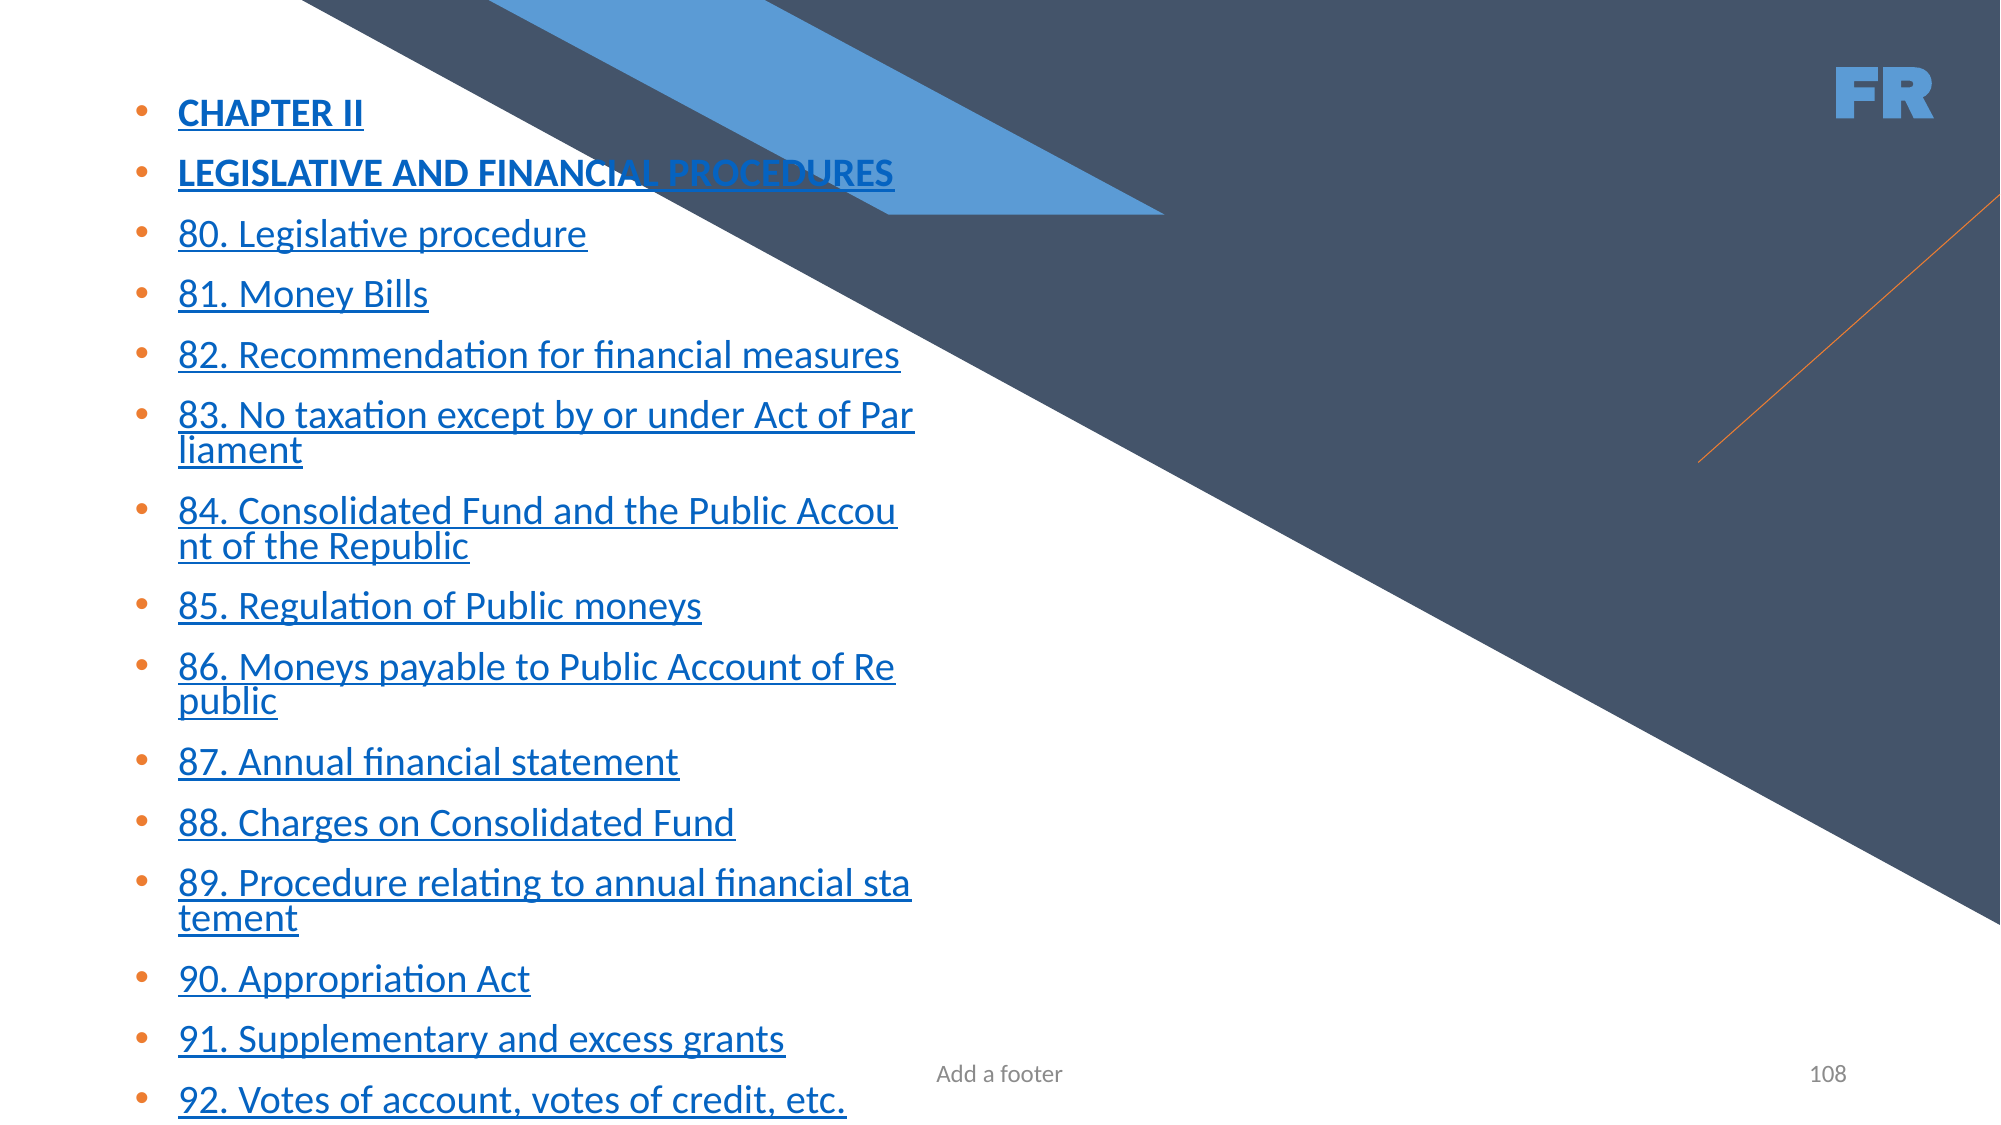

Chapter II
LEGISLATIVE AND FINANCIAL PROCEDURES
80. Legislative procedure
81. Money Bills
82. Recommendation for financial measures
83. No taxation except by or under Act of Parliament
84. Consolidated Fund and the Public Account of the Republic
85. Regulation of Public moneys
86. Moneys payable to Public Account of Republic
87. Annual financial statement
88. Charges on Consolidated Fund
89. Procedure relating to annual financial statement
90. Appropriation Act
91. Supplementary and excess grants
92. Votes of account, votes of credit, etc.
92A. [Omitted]

Add a footer
108